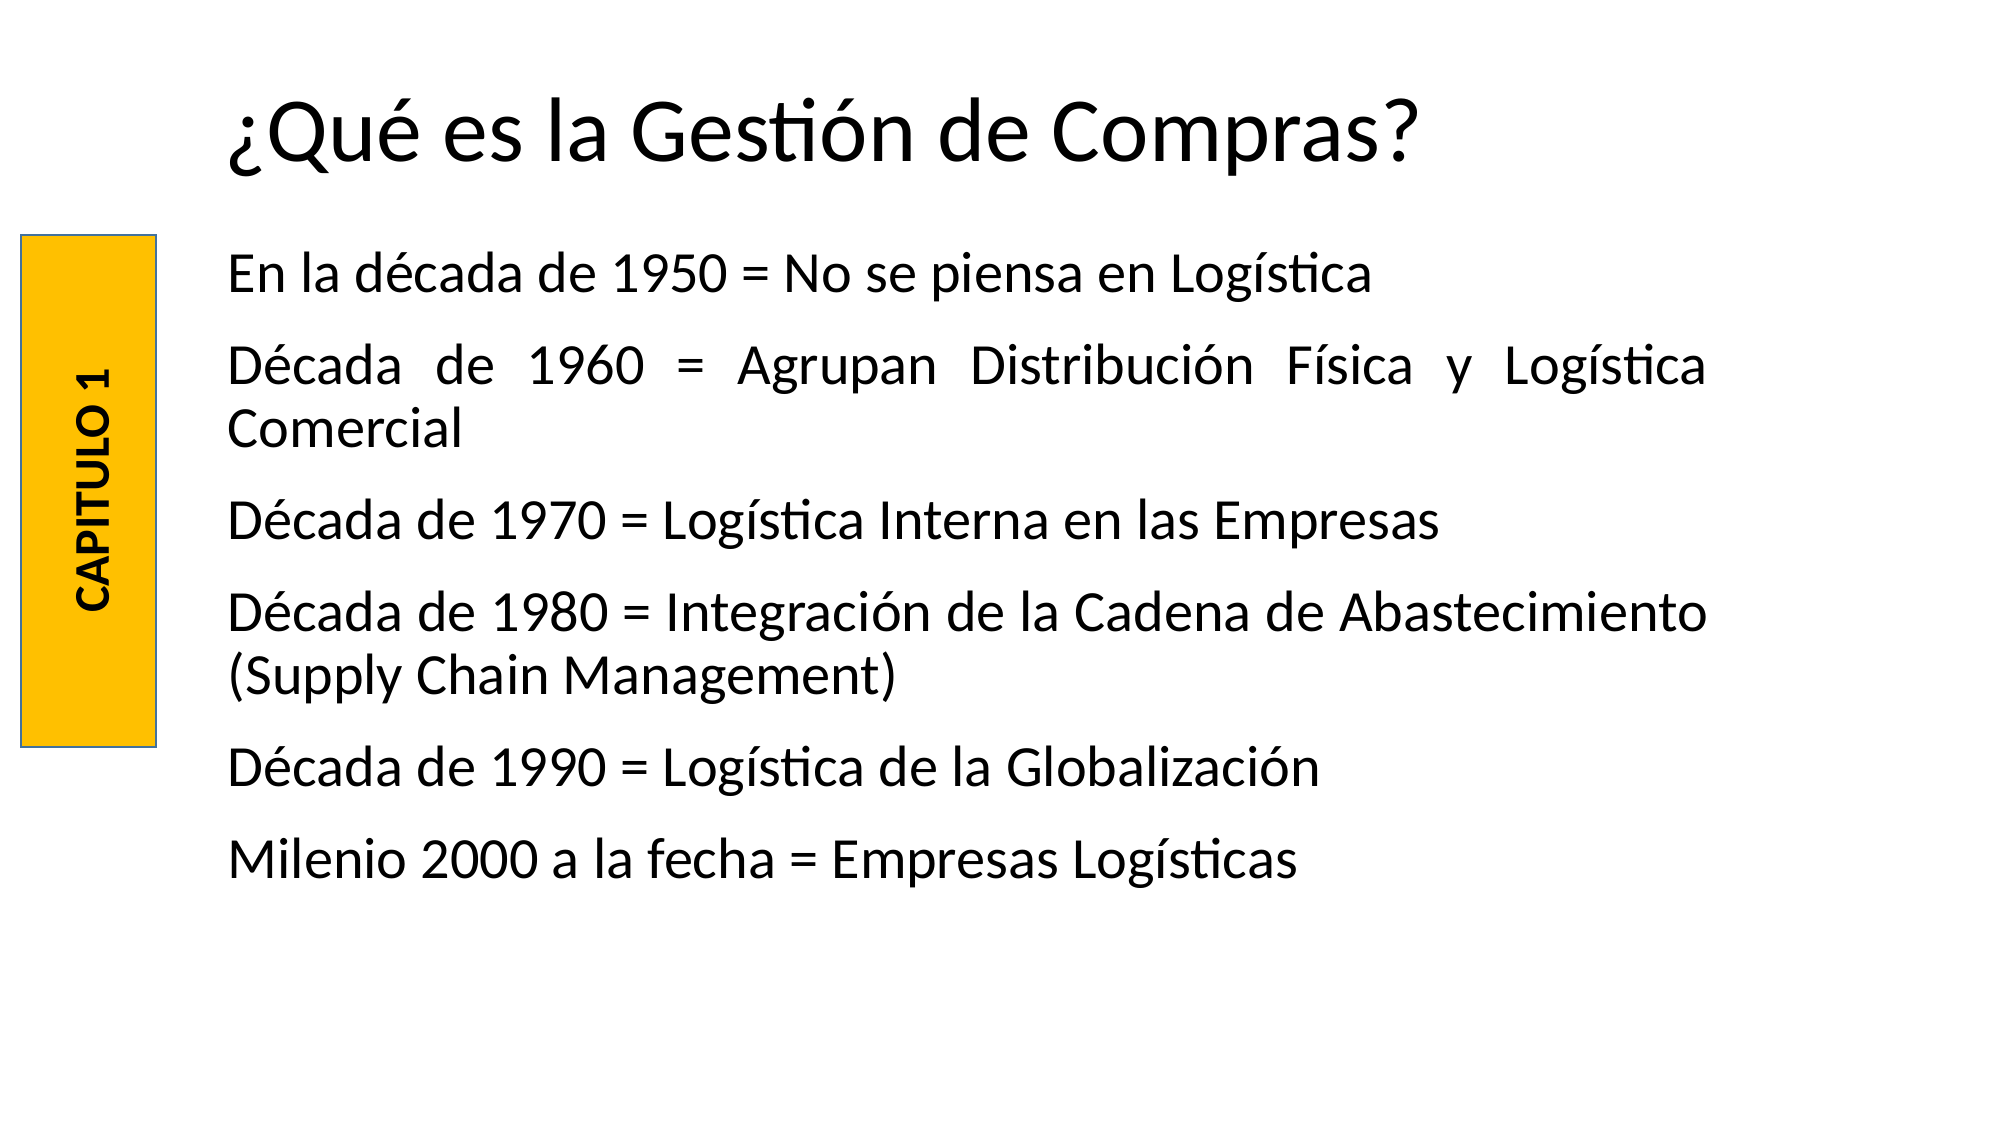

¿Qué es la Gestión de Compras?
En la década de 1950 = No se piensa en Logística
Década de 1960 = Agrupan Distribución Física y Logística Comercial
Década de 1970 = Logística Interna en las Empresas
Década de 1980 = Integración de la Cadena de Abastecimiento (Supply Chain Management)
Década de 1990 = Logística de la Globalización
Milenio 2000 a la fecha = Empresas Logísticas

CAPITULO 1